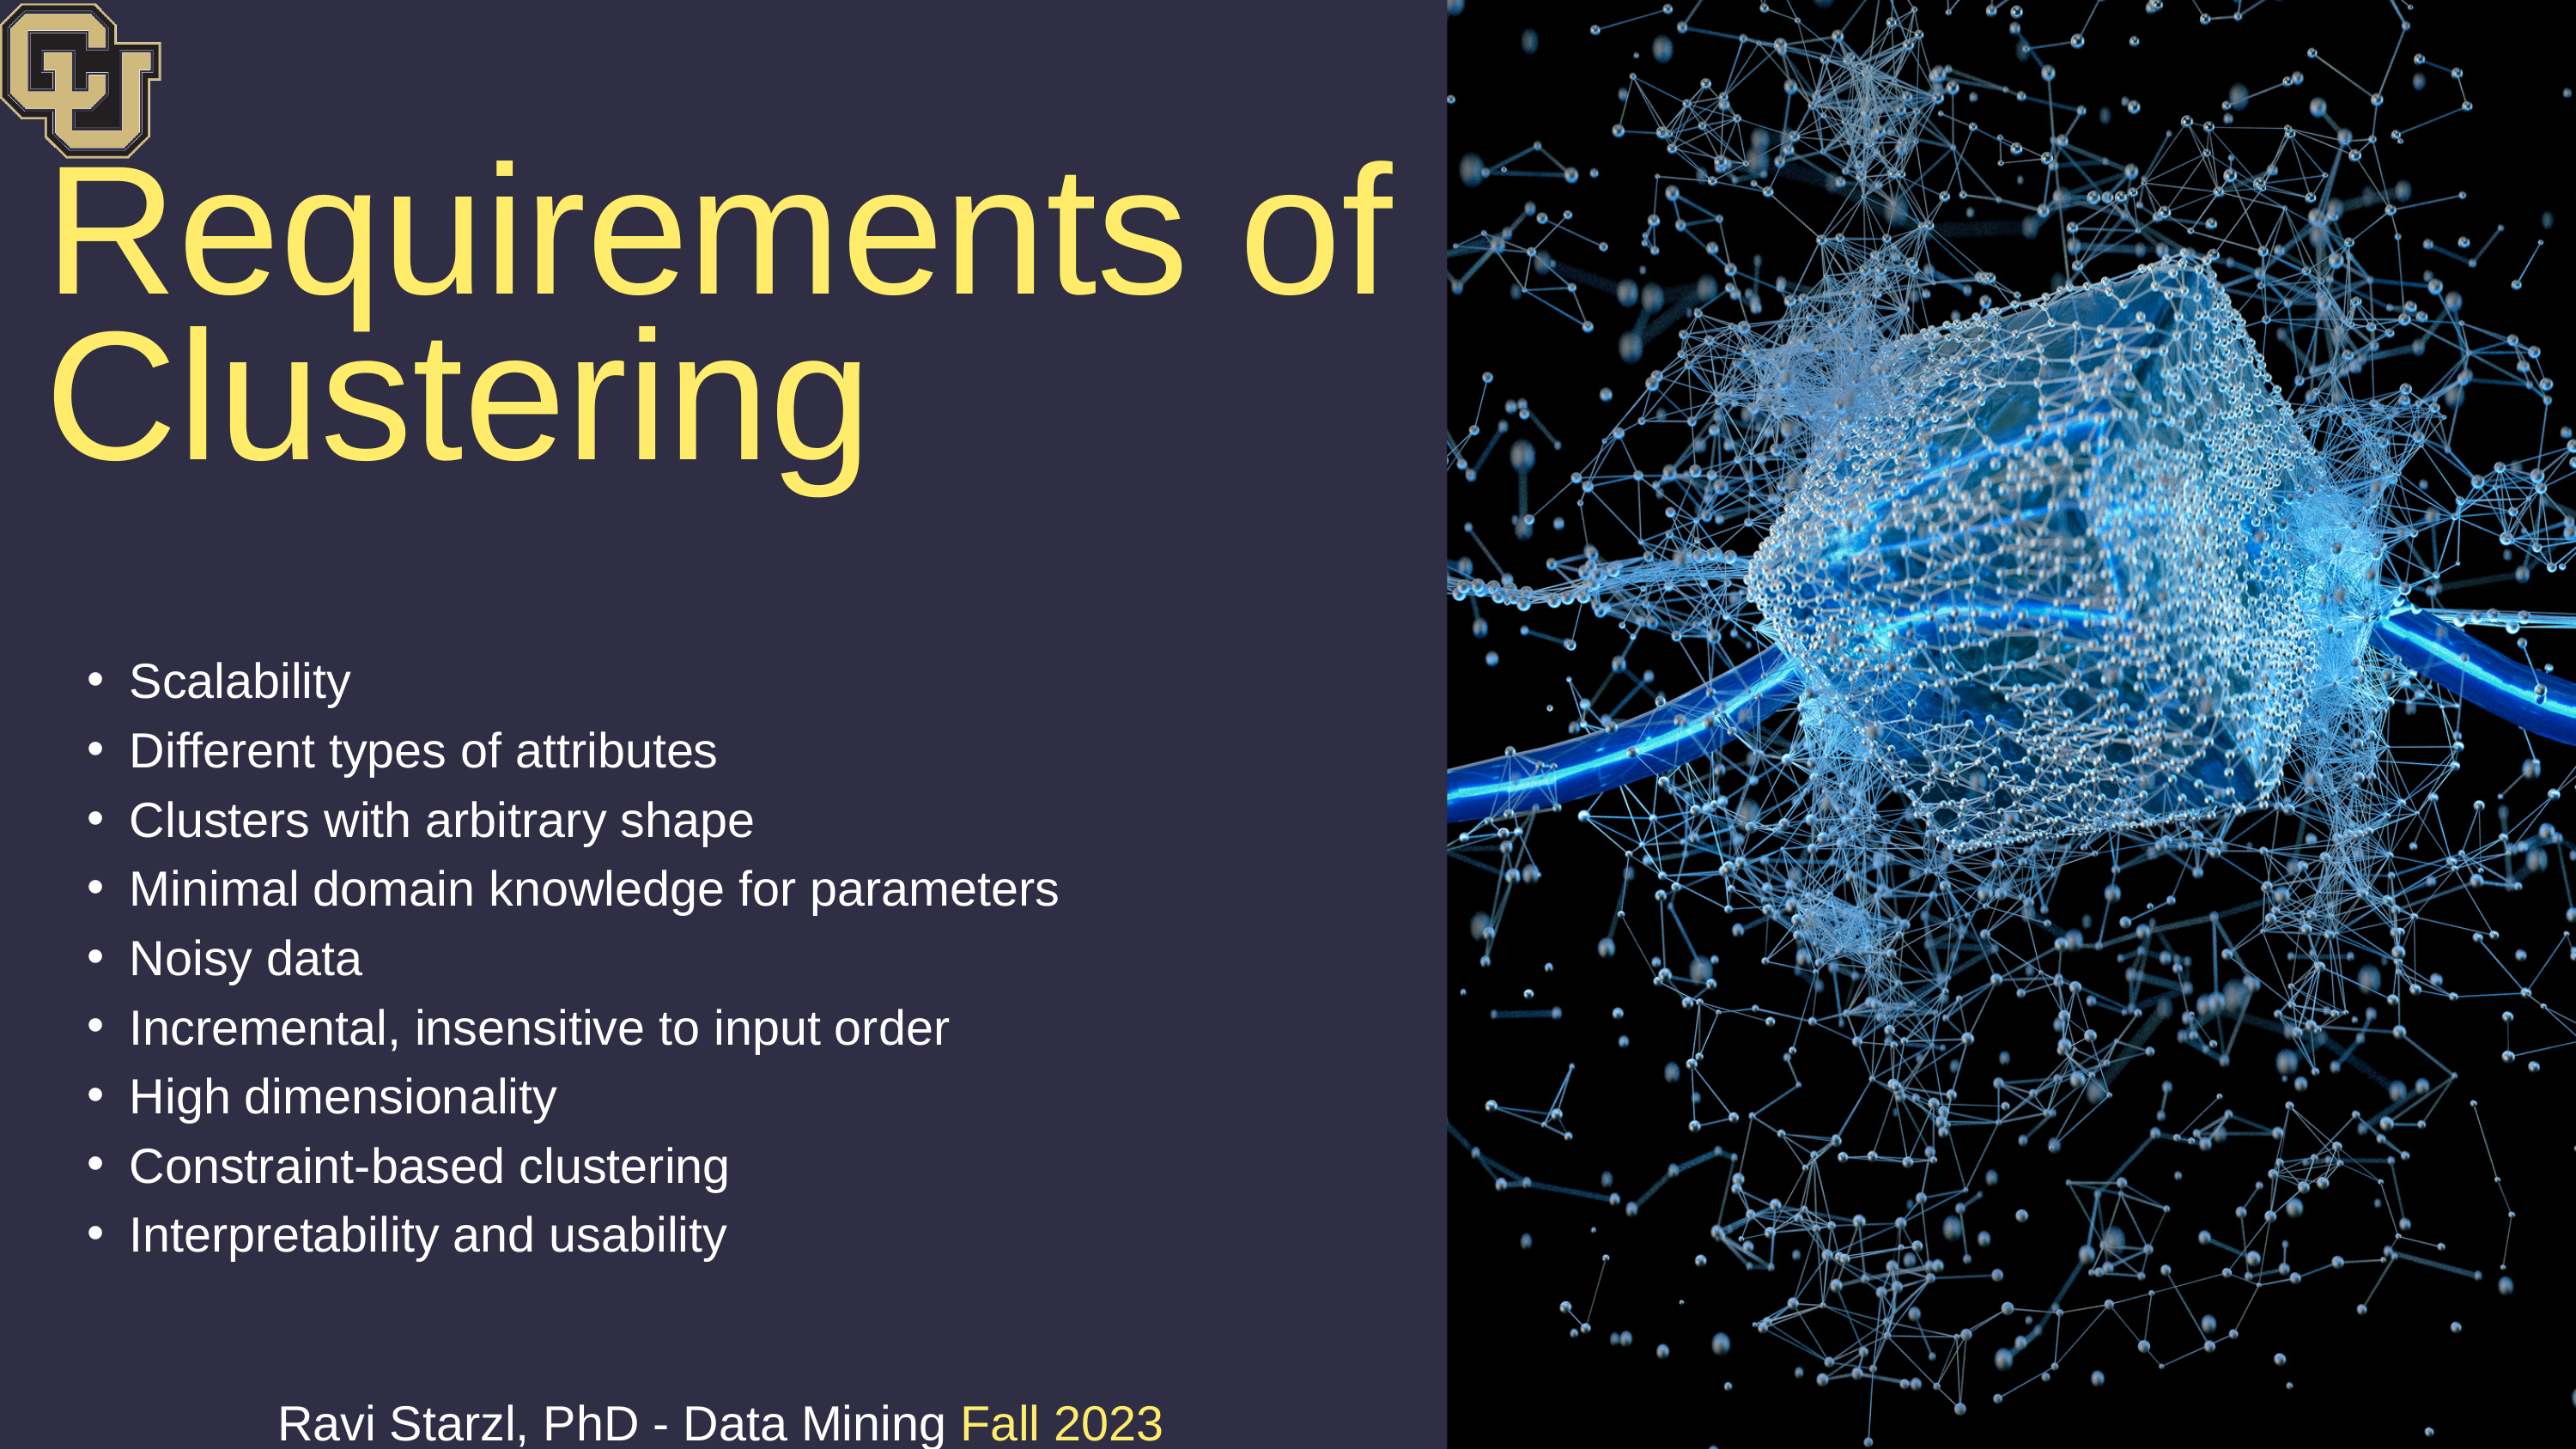

Requirements of Clustering
Scalability
Different types of attributes
Clusters with arbitrary shape
Minimal domain knowledge for parameters
Noisy data
Incremental, insensitive to input order
High dimensionality
Constraint-based clustering
Interpretability and usability
Ravi Starzl, PhD - Data Mining Fall 2023